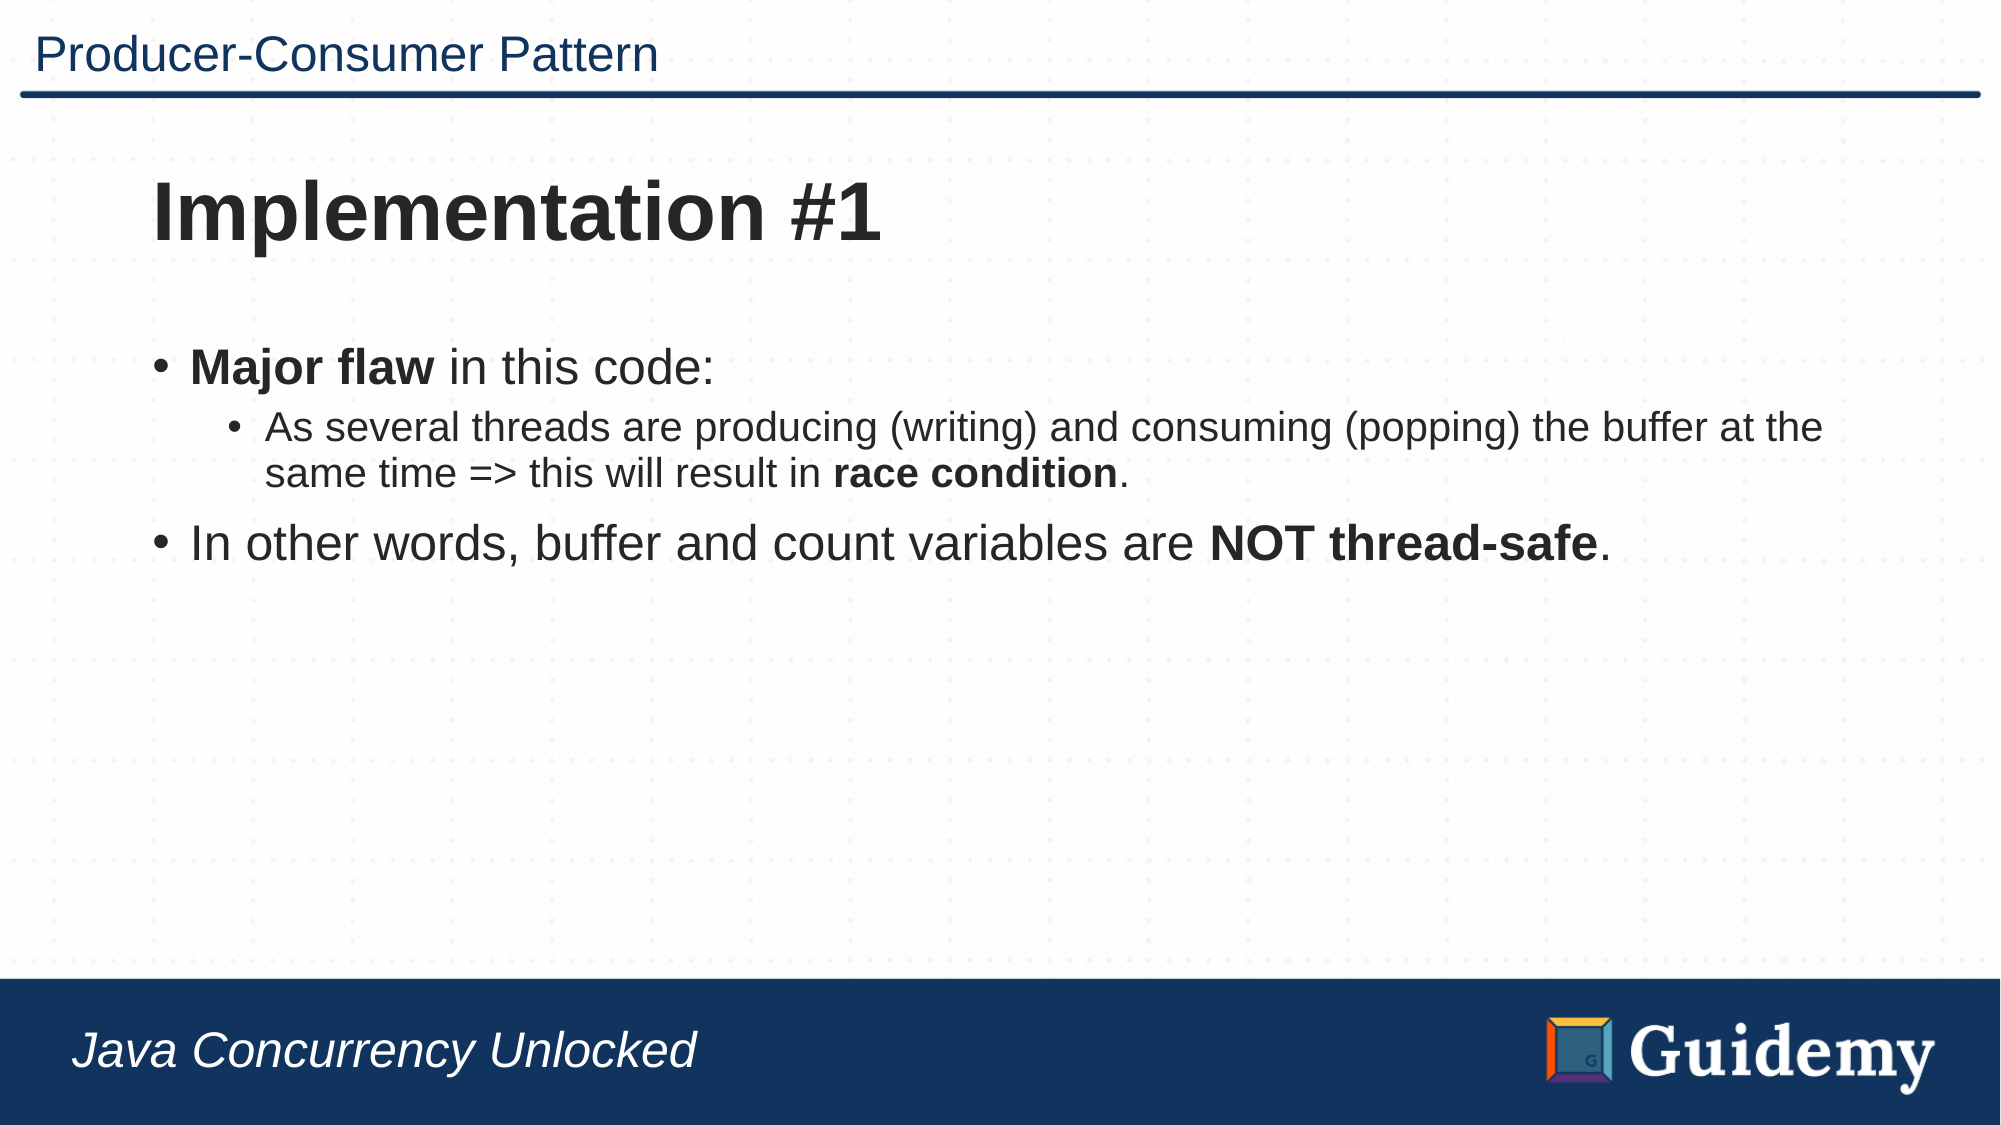

# Producer-Consumer Pattern
Implementation #1
Major flaw in this code:
As several threads are producing (writing) and consuming (popping) the buffer at the same time => this will result in race condition.
In other words, buffer and count variables are NOT thread-safe.
Java Concurrency Unlocked